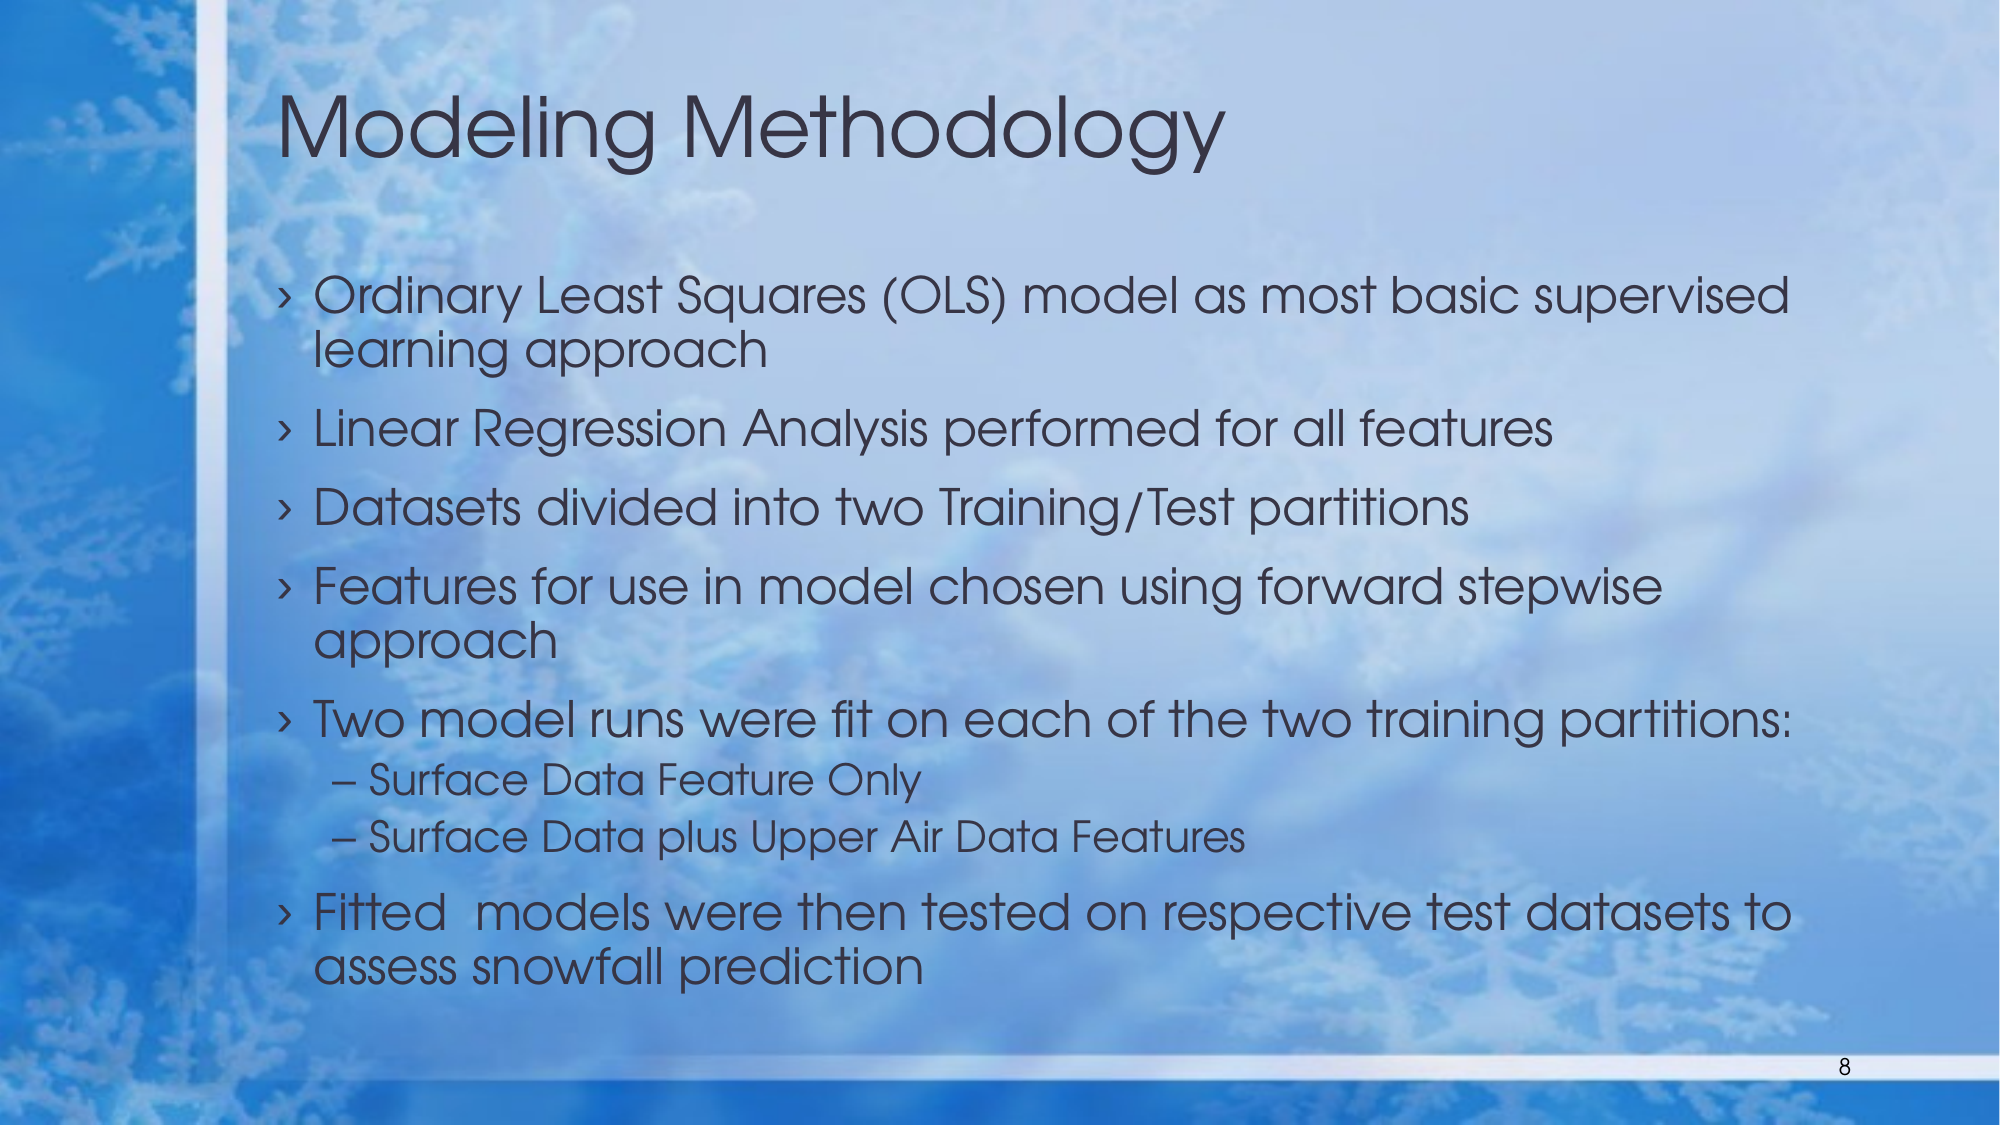

# Modeling Methodology
Ordinary Least Squares (OLS) model as most basic supervised learning approach
Linear Regression Analysis performed for all features
Datasets divided into two Training/Test partitions
Features for use in model chosen using forward stepwise approach
Two model runs were fit on each of the two training partitions:
Surface Data Feature Only
Surface Data plus Upper Air Data Features
Fitted  models were then tested on respective test datasets to assess snowfall prediction
8